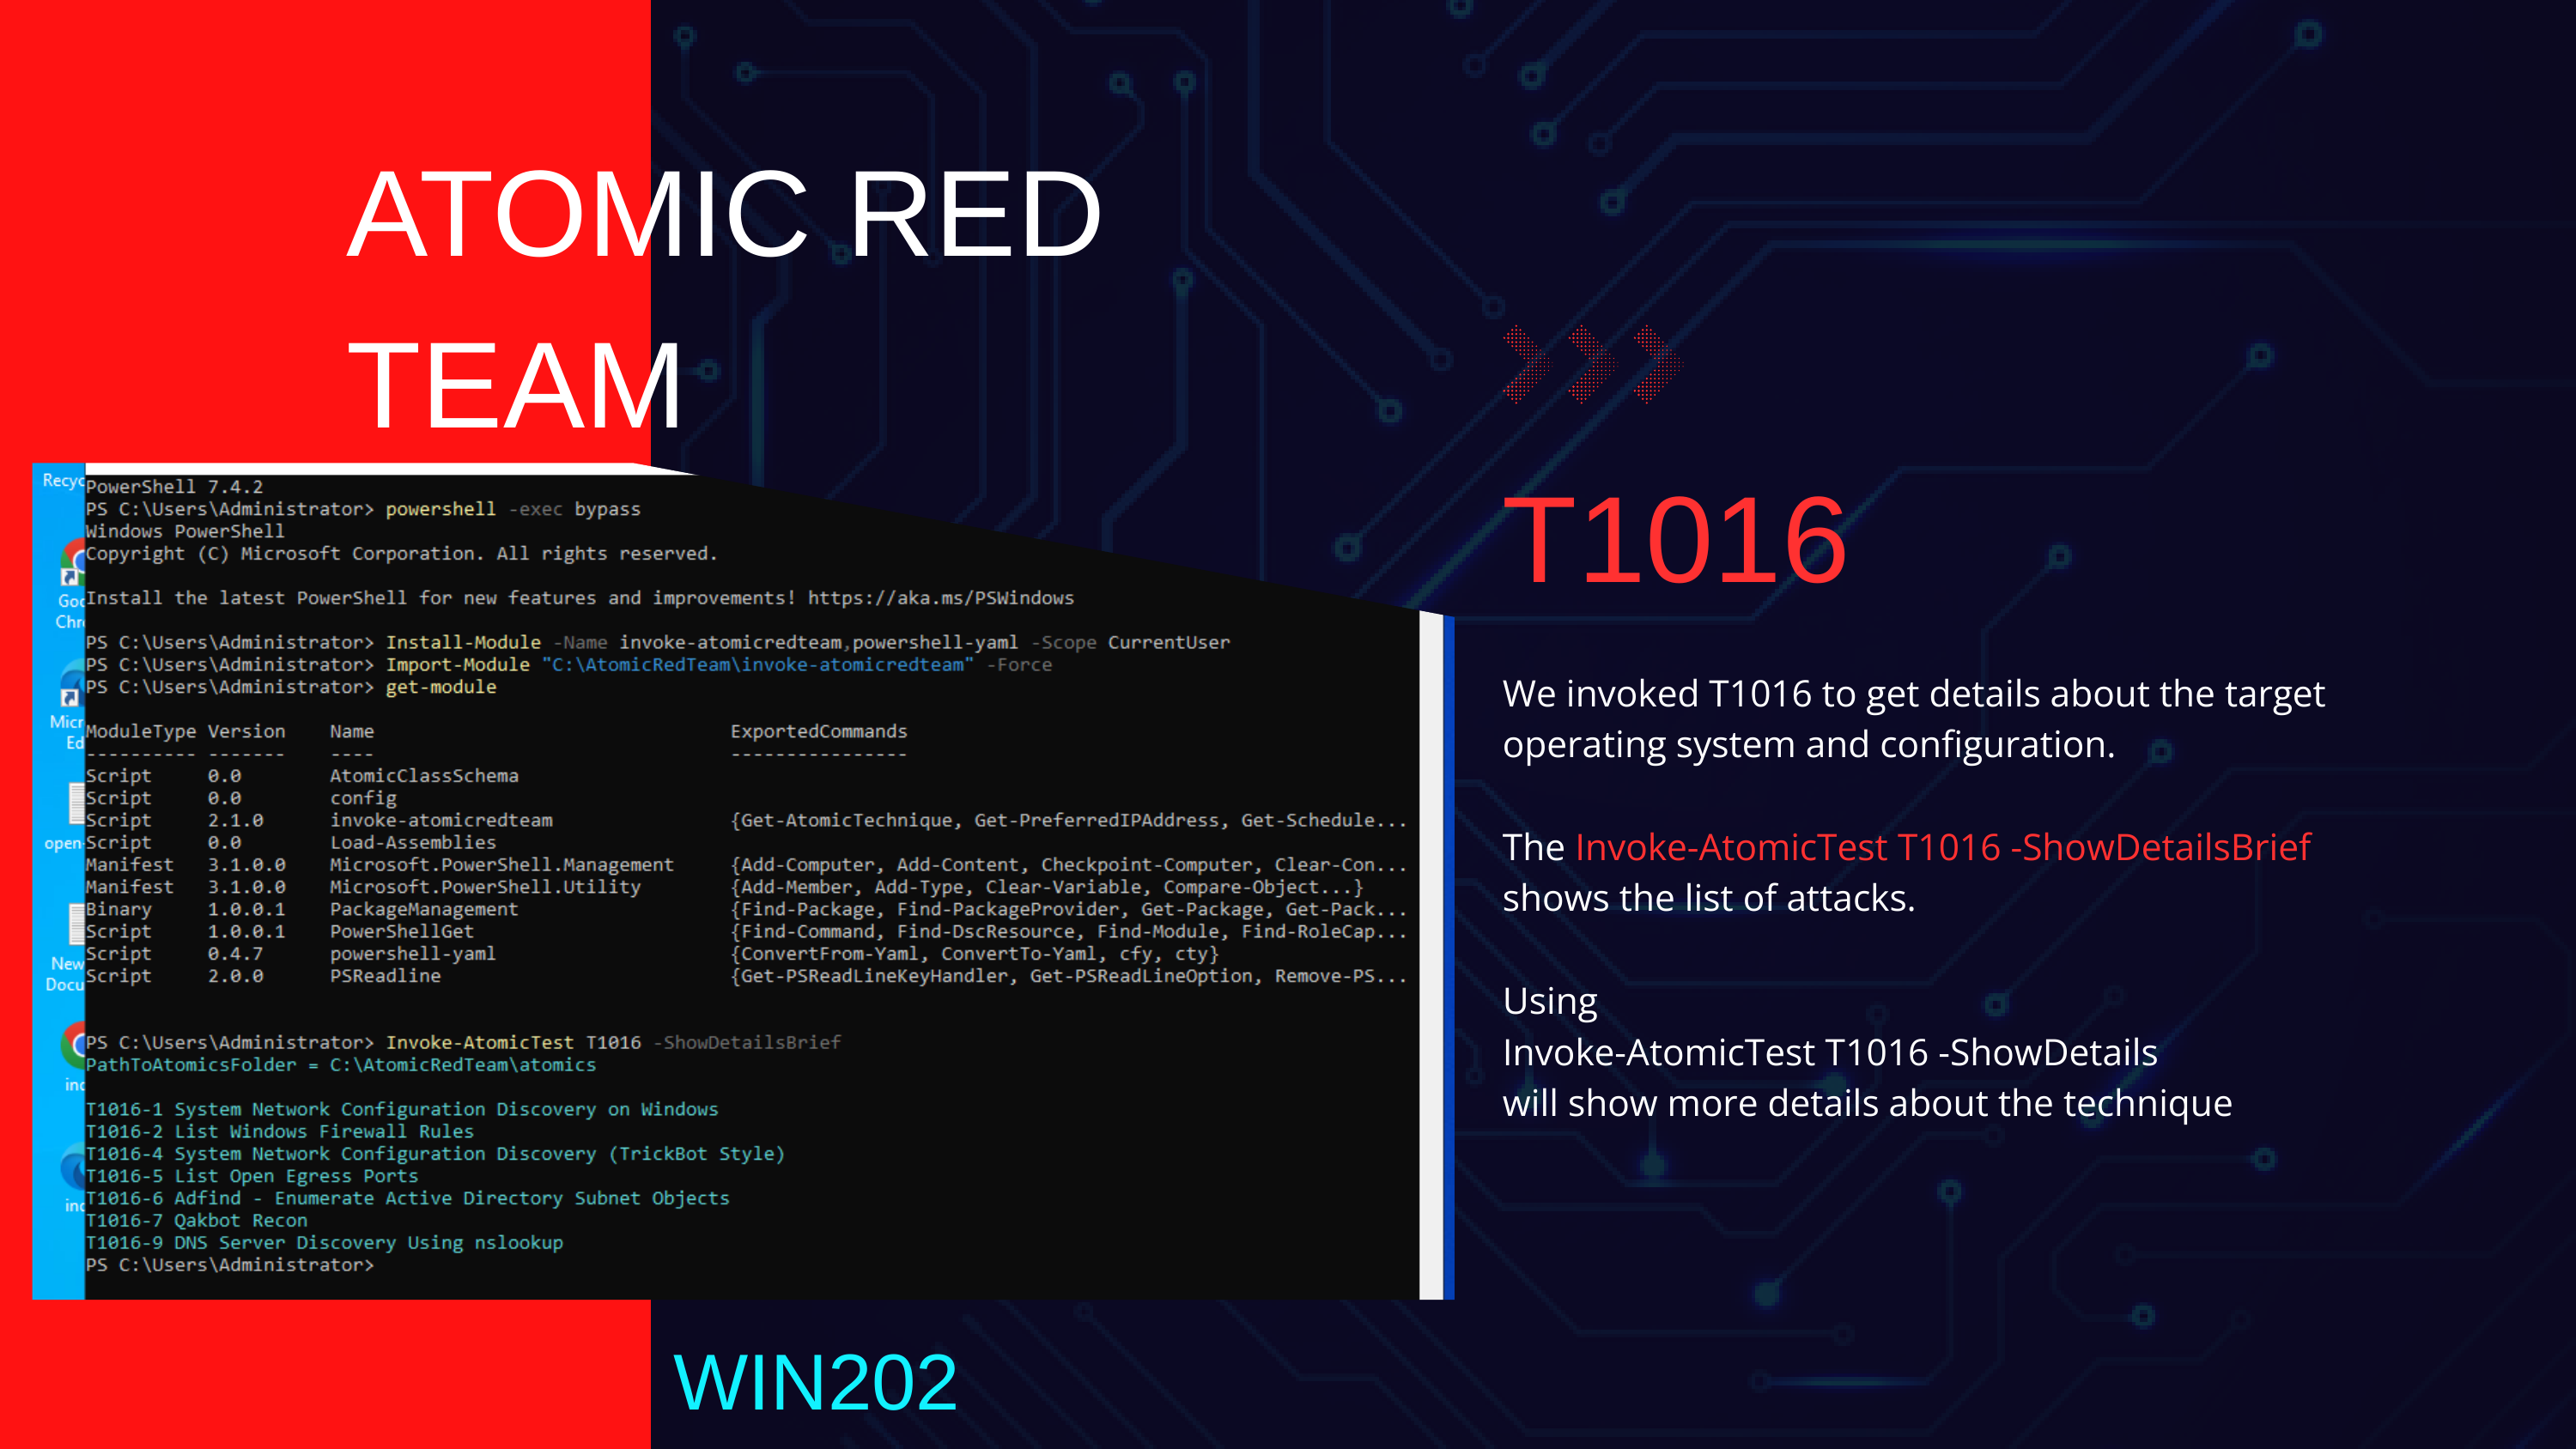

ATOMIC RED TEAM

T1016

We invoked T1016 to get details about the target operating system and configuration.

The Invoke-AtomicTest T1016 -ShowDetailsBrief
shows the list of attacks.

Using
Invoke-AtomicTest T﻿1016 -ShowDetails
will show more details about the technique
WIN2022